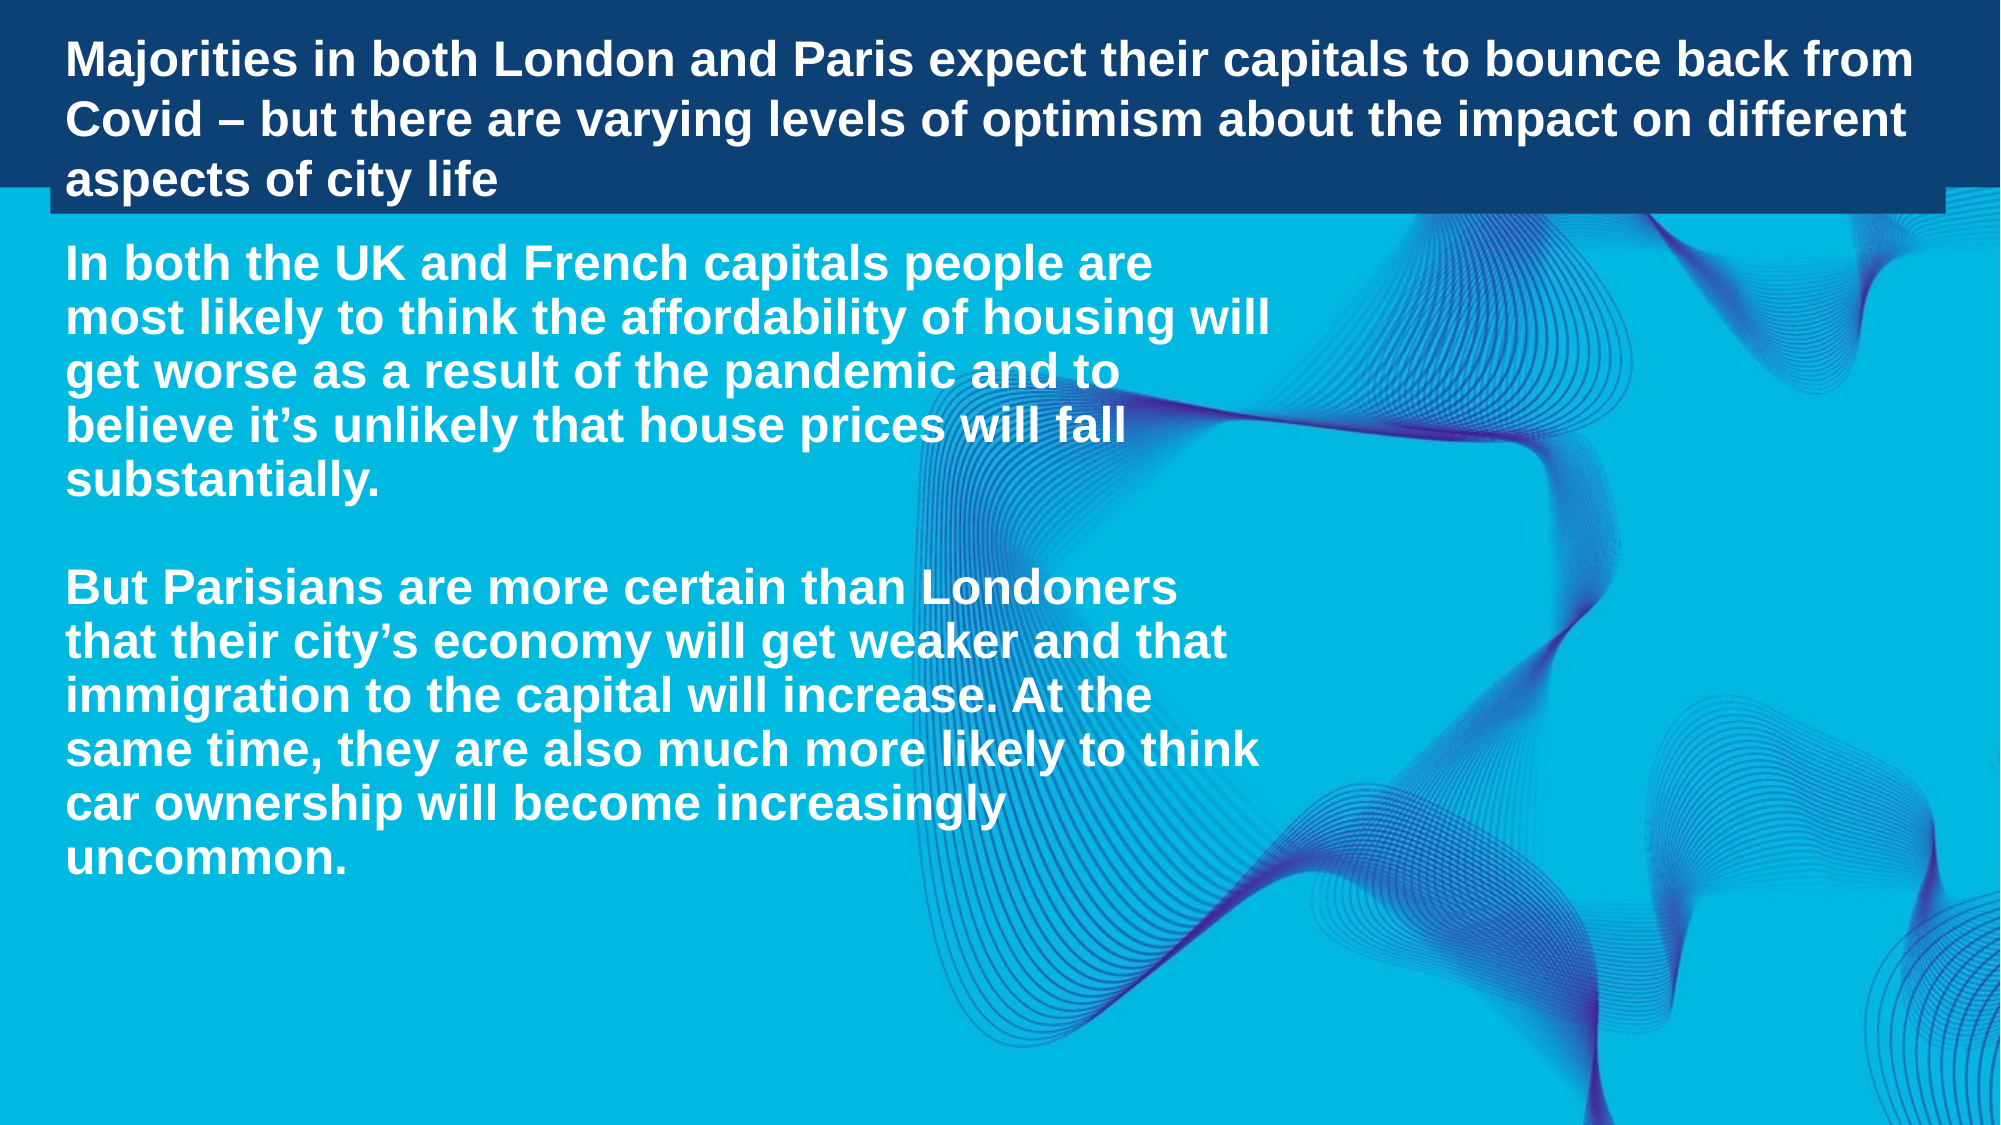

Majorities in both London and Paris expect their capitals to bounce back from Covid – but there are varying levels of optimism about the impact on different aspects of city life
# In both the UK and French capitals people are most likely to think the affordability of housing will get worse as a result of the pandemic and to believe it’s unlikely that house prices will fall substantially. But Parisians are more certain than Londoners that their city’s economy will get weaker and that immigration to the capital will increase. At the same time, they are also much more likely to think car ownership will become increasingly uncommon.